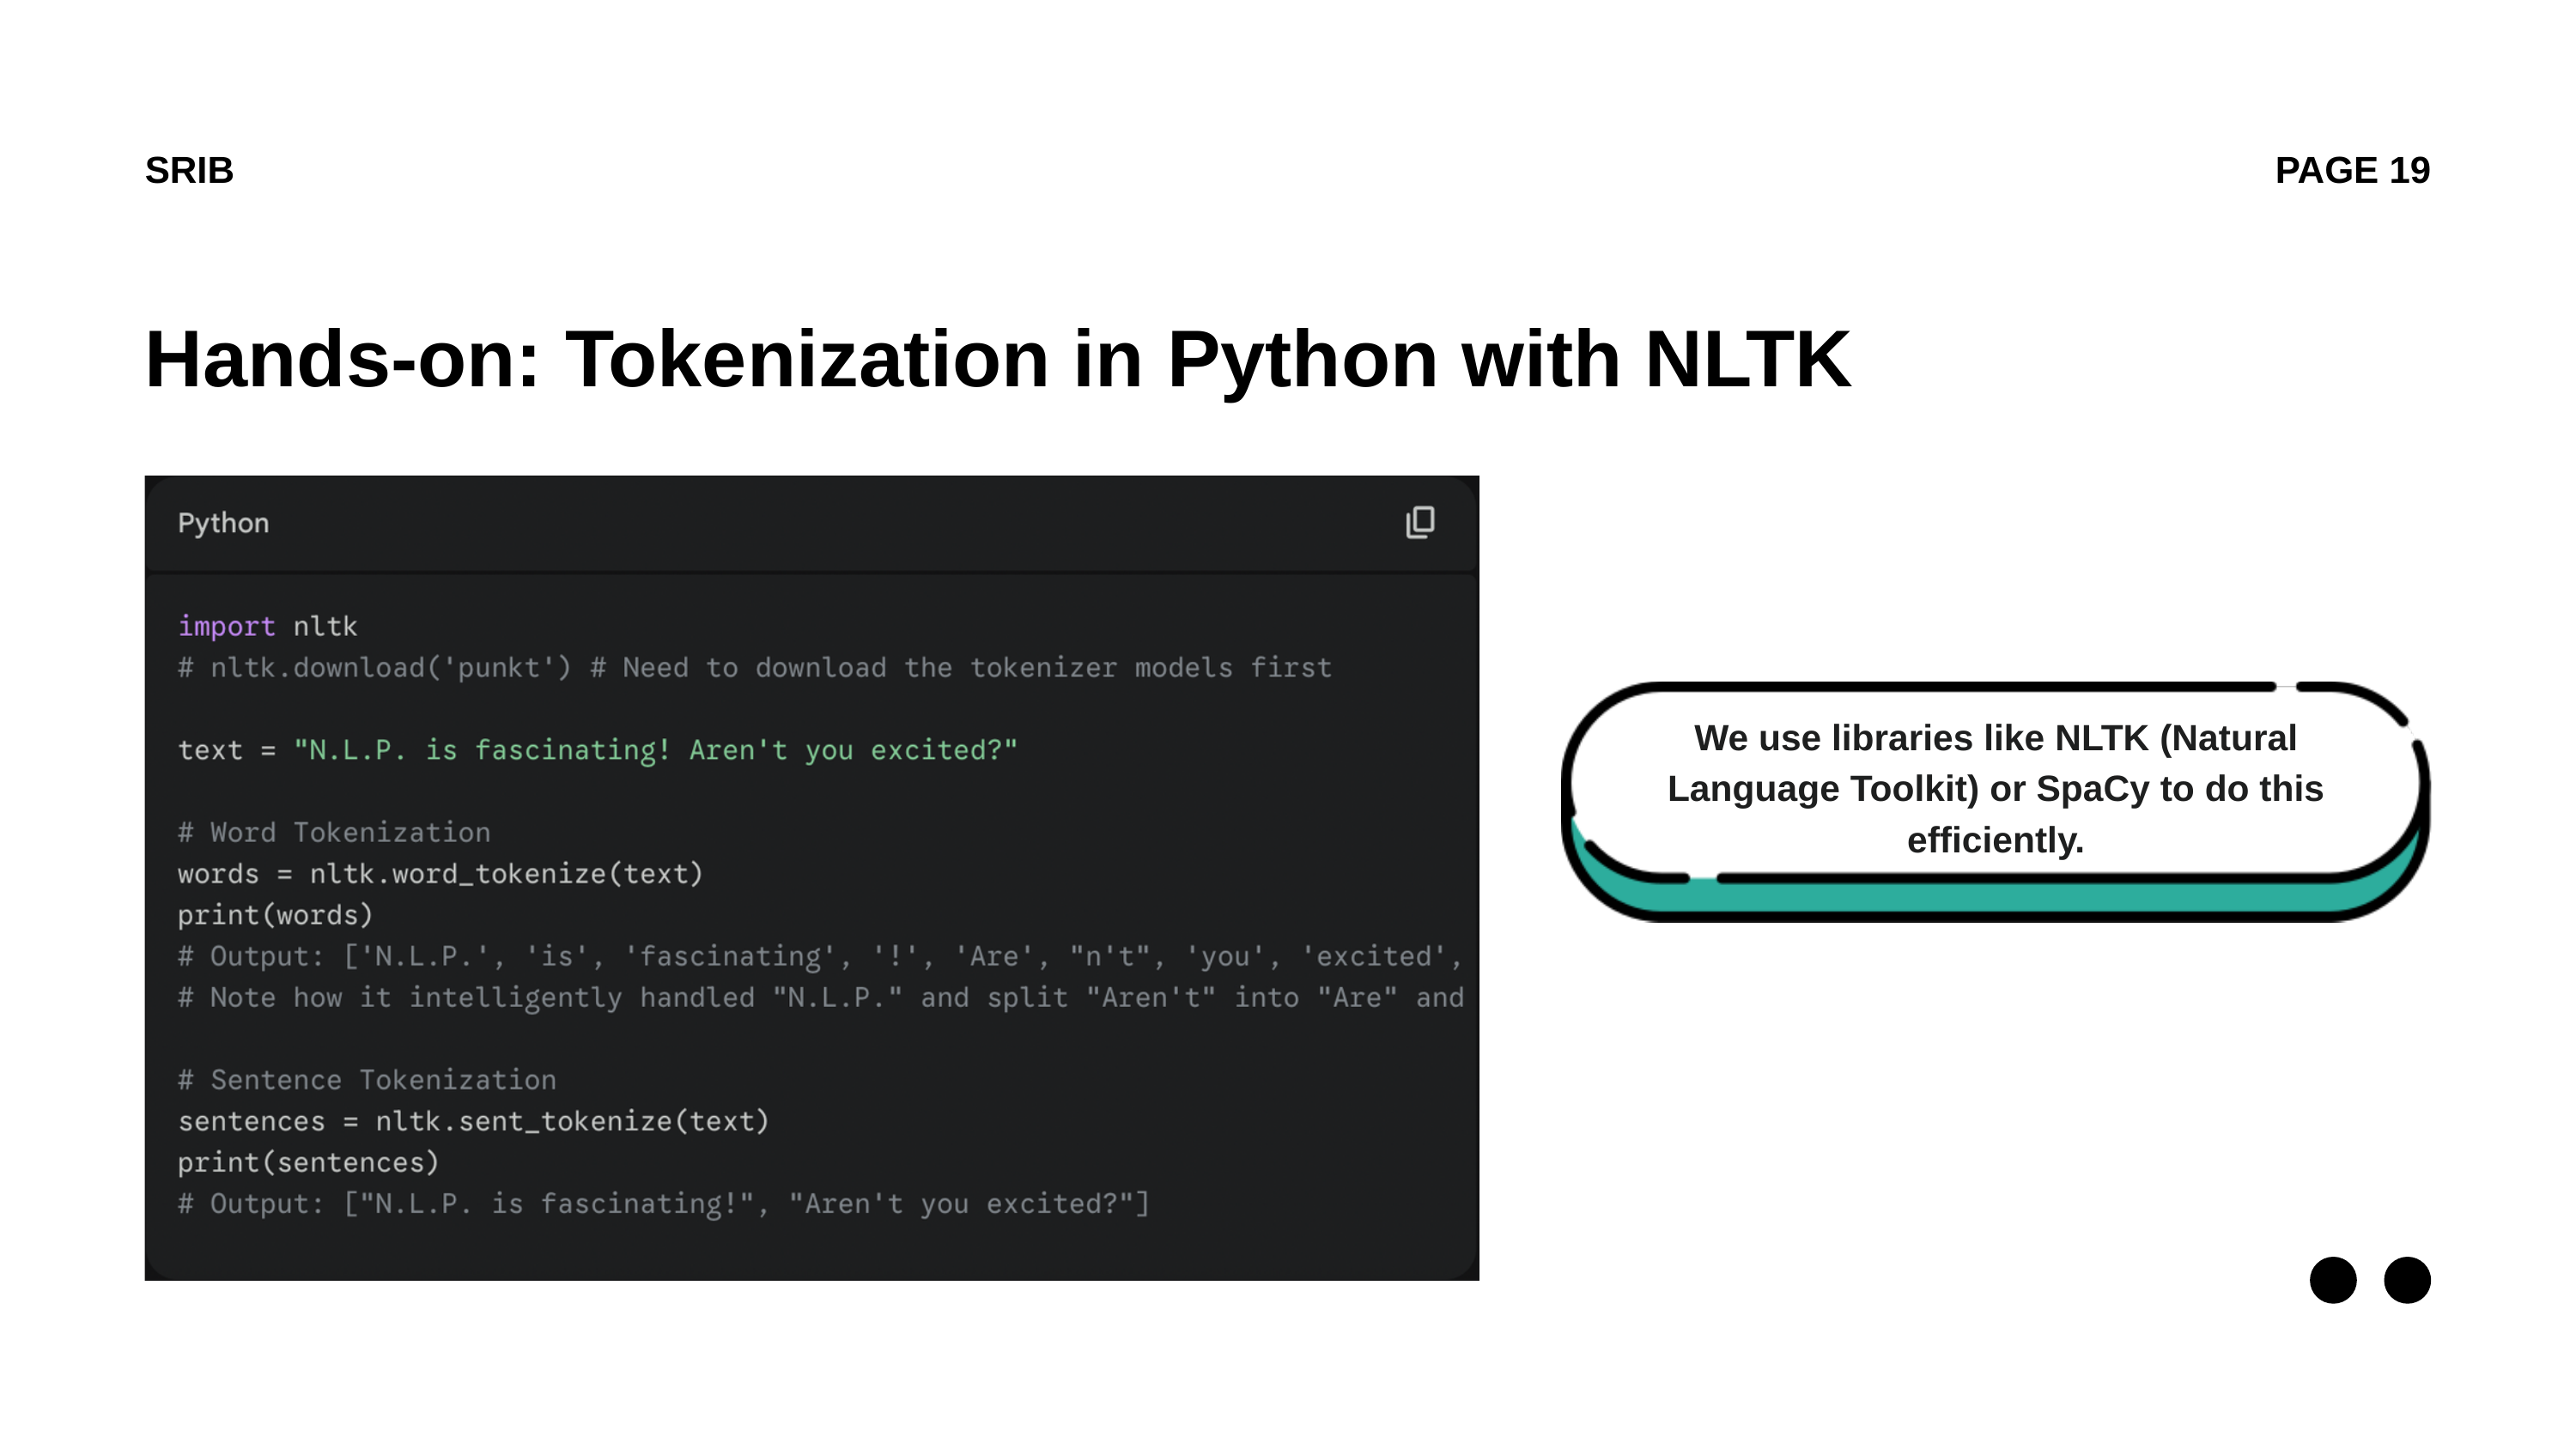

SRIB
PAGE 19
Hands-on: Tokenization in Python with NLTK

We use libraries like NLTK (Natural Language Toolkit) or SpaCy to do this efficiently.